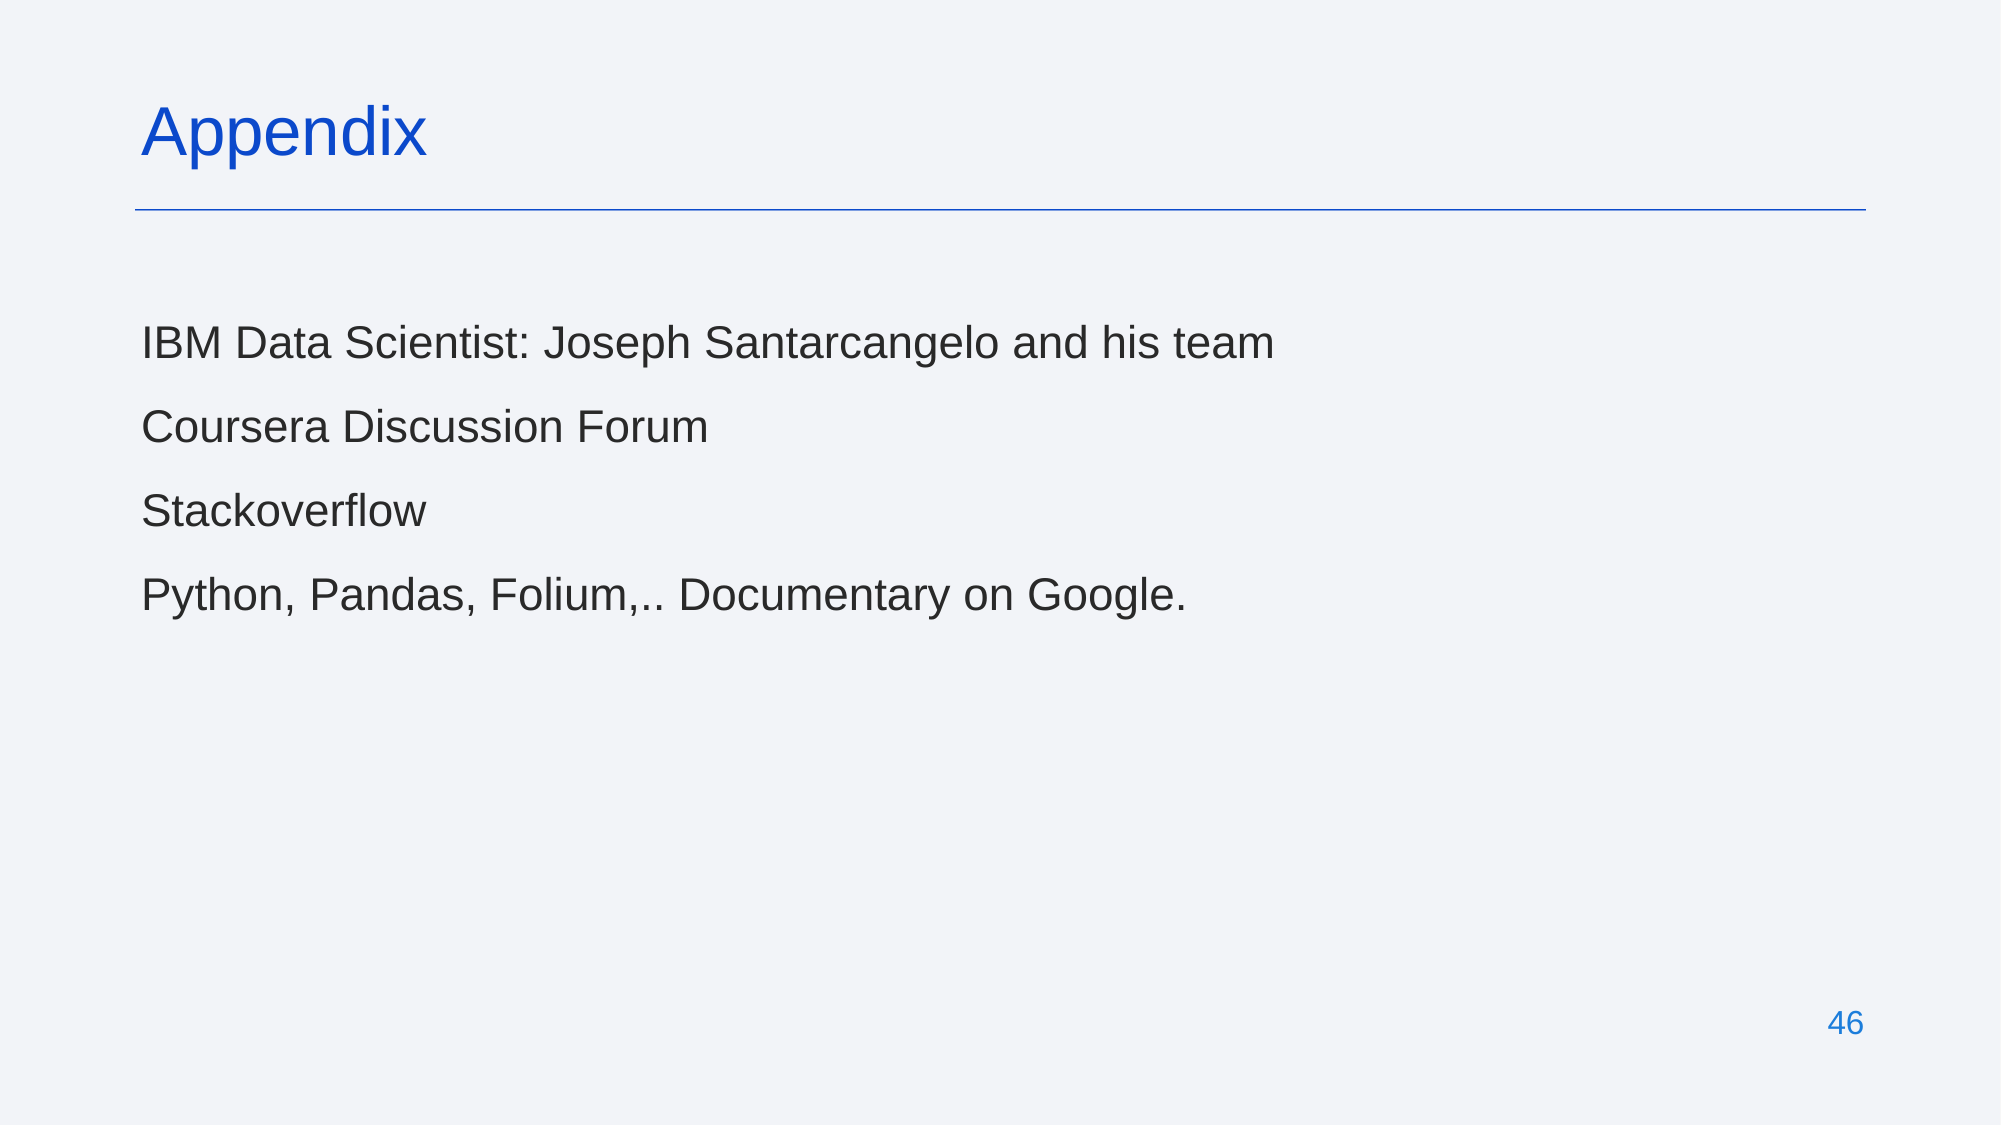

Appendix
IBM Data Scientist: Joseph Santarcangelo and his team
Coursera Discussion Forum
Stackoverflow
Python, Pandas, Folium,.. Documentary on Google.
46